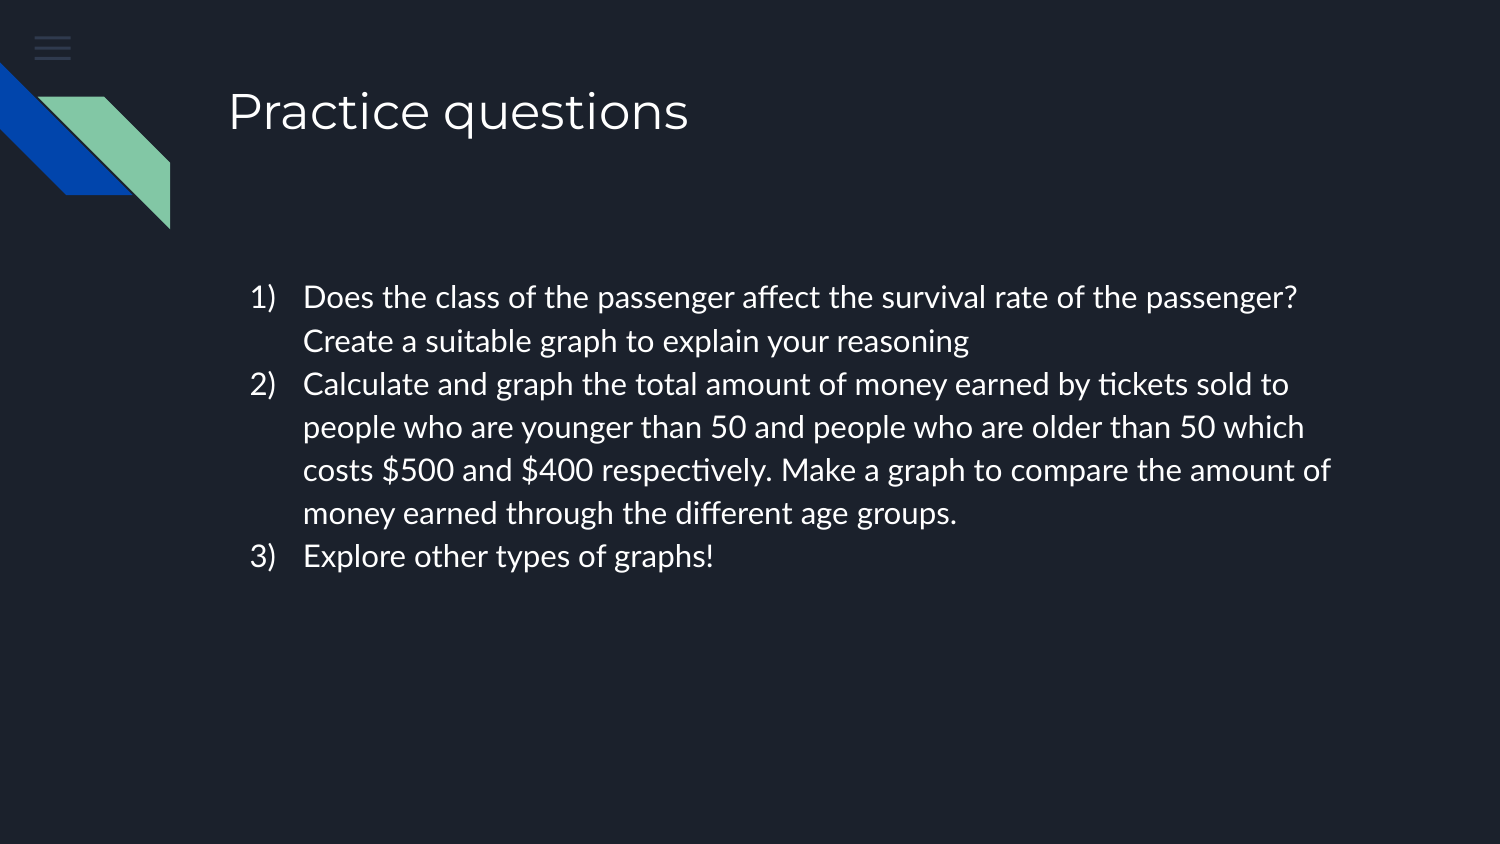

# Practice questions
Does the class of the passenger affect the survival rate of the passenger? Create a suitable graph to explain your reasoning
Calculate and graph the total amount of money earned by tickets sold to people who are younger than 50 and people who are older than 50 which costs $500 and $400 respectively. Make a graph to compare the amount of money earned through the different age groups.
Explore other types of graphs!